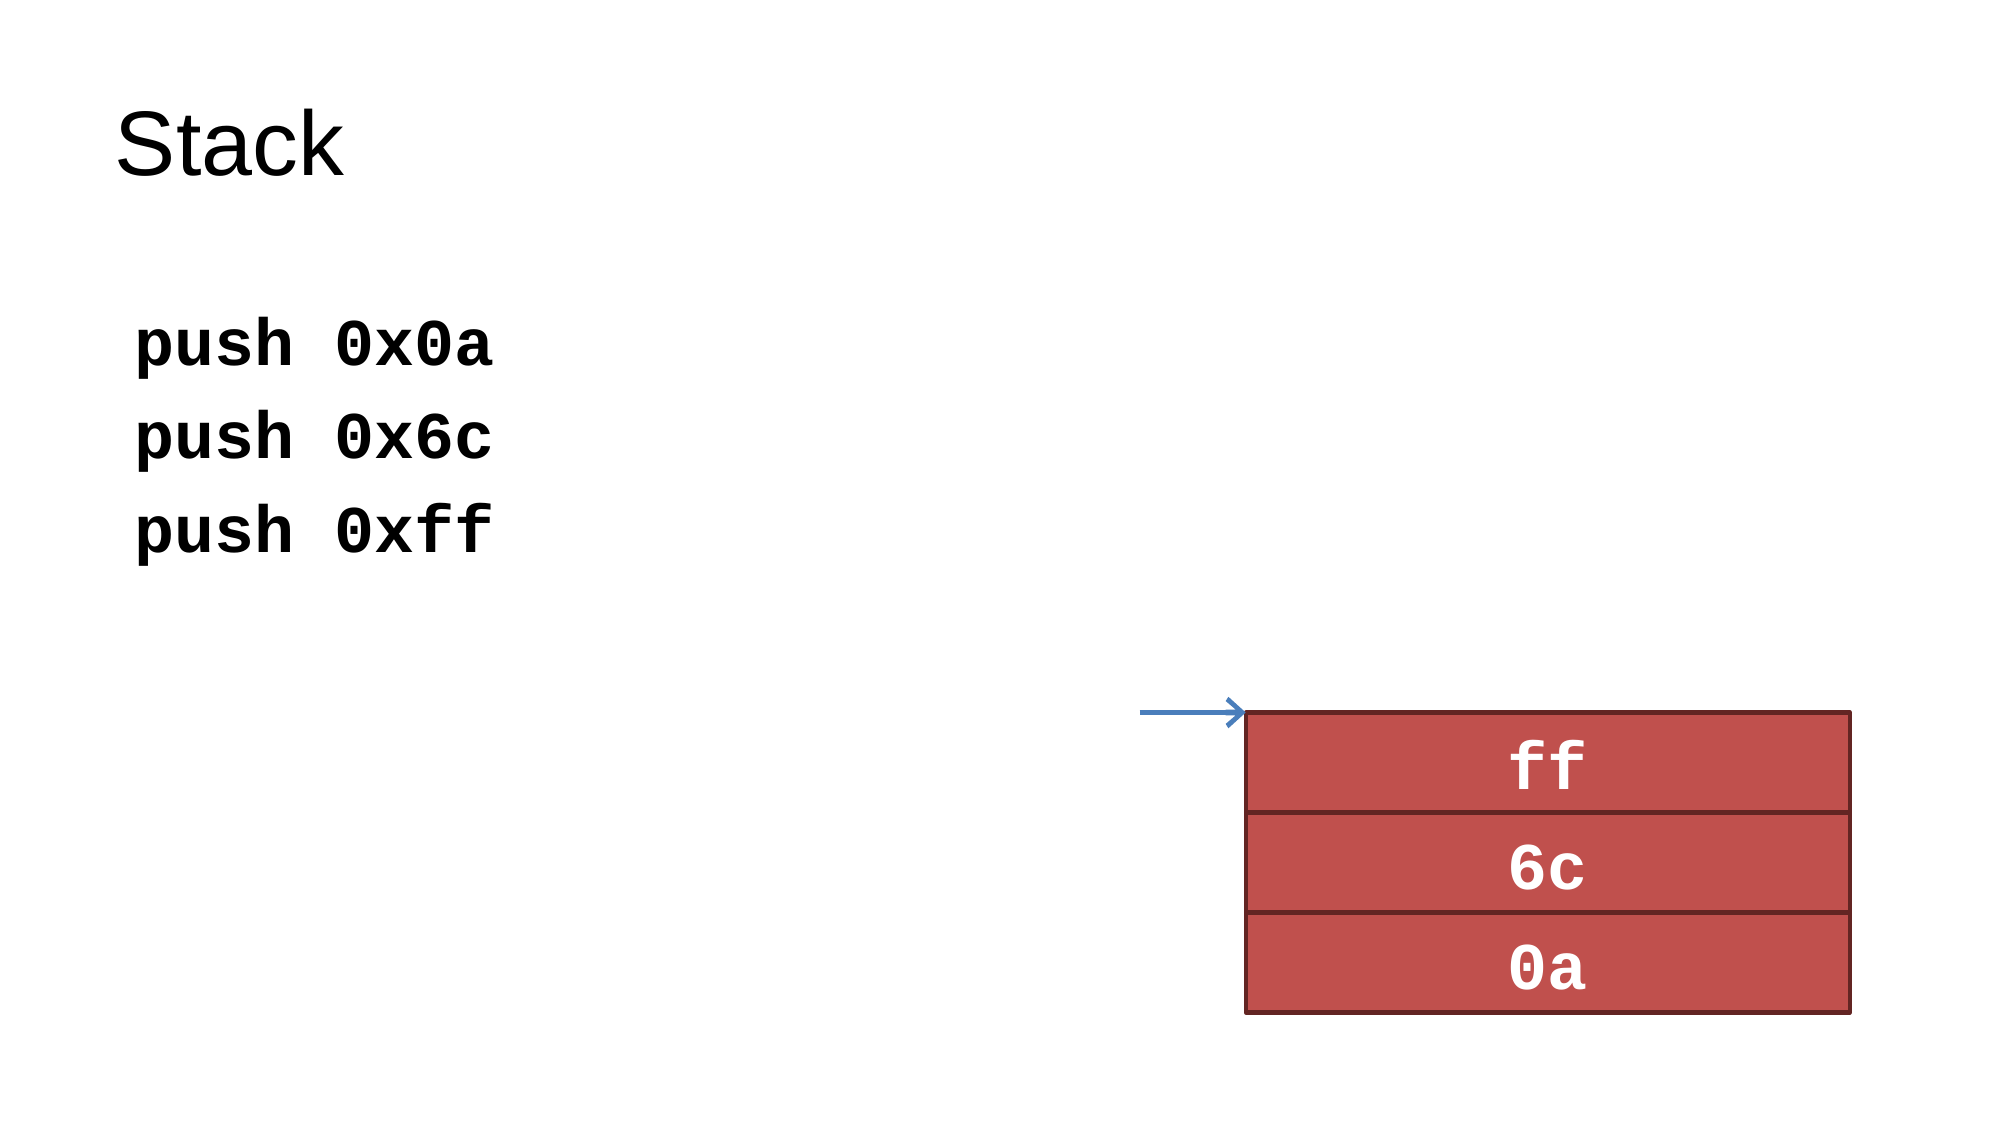

# Stack
push 0x0a
push 0x6c
push 0xff
ff
6c
0a